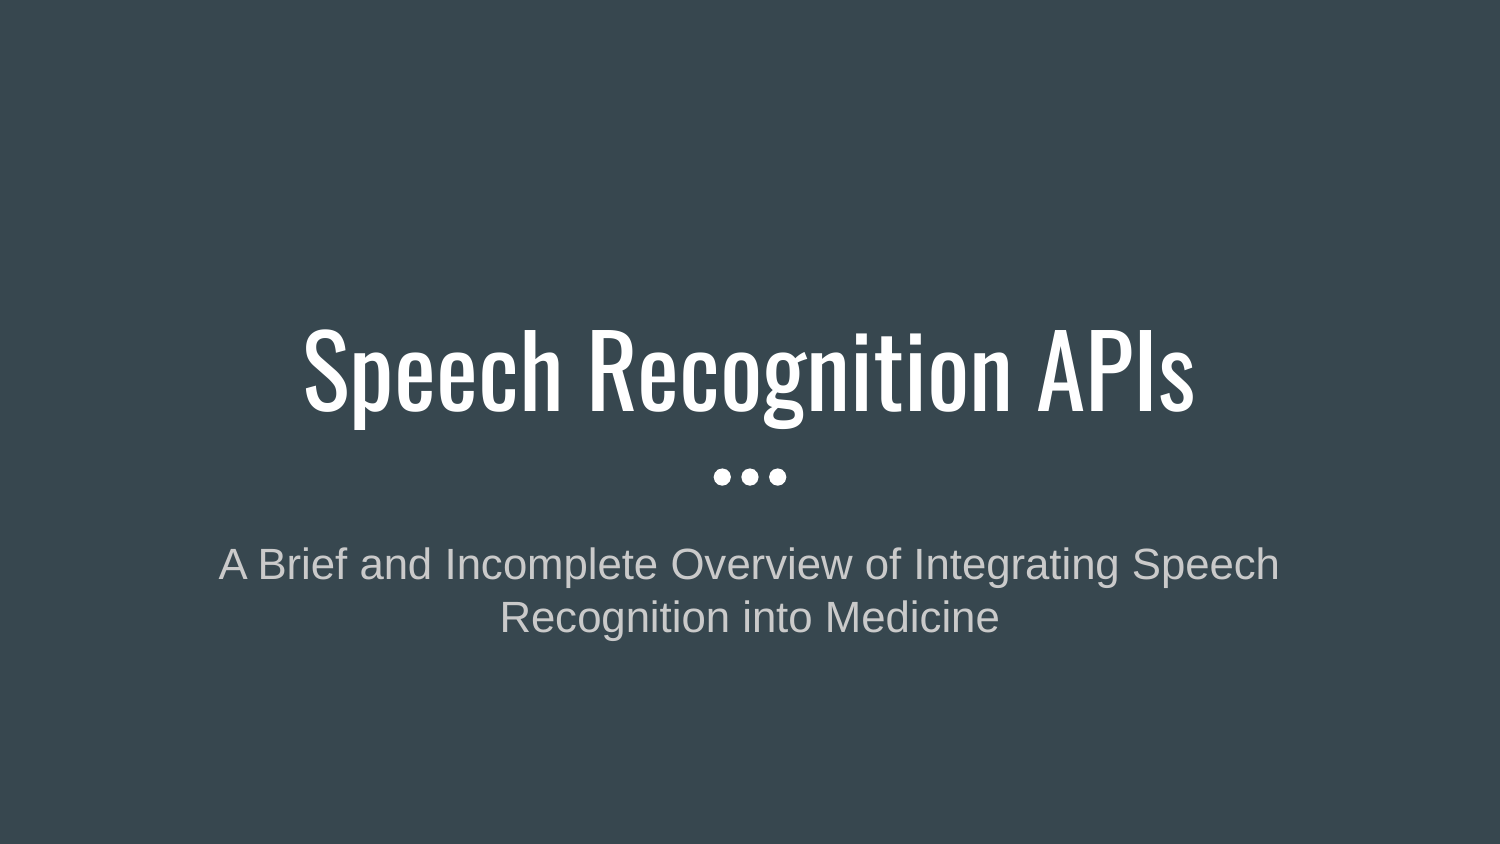

# Speech Recognition APIs
A Brief and Incomplete Overview of Integrating Speech Recognition into Medicine